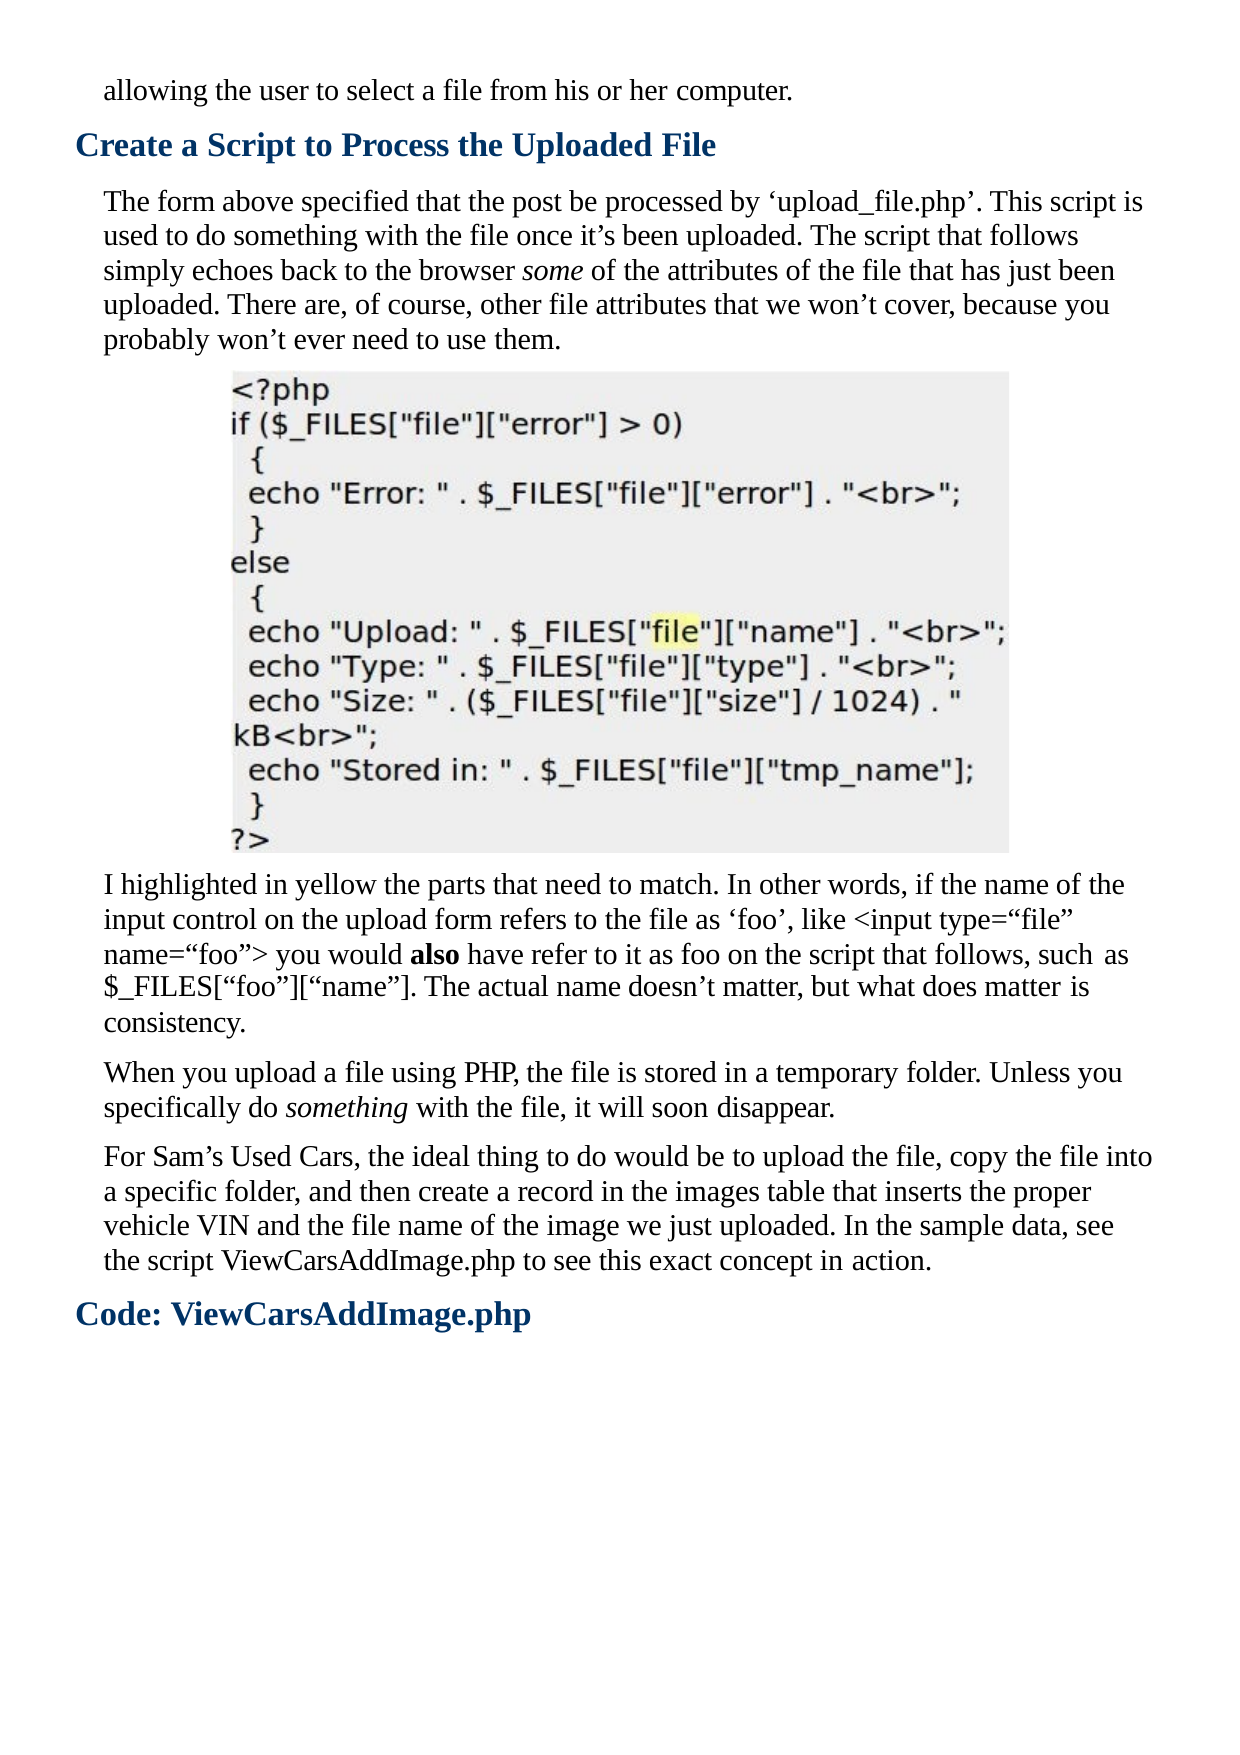

allowing the user to select a file from his or her computer.
Create a Script to Process the Uploaded File
The form above specified that the post be processed by ‘upload_file.php’. This script is  used to do something with the file once it’s been uploaded. The script that follows  simply echoes back to the browser some of the attributes of the file that has just been  uploaded. There are, of course, other file attributes that we won’t cover, because you  probably won’t ever need to use them.

I highlighted in yellow the parts that need to match. In other words, if the name of the  input control on the upload form refers to the file as ‘foo’, like <input type=“file”  name=“foo”> you would also have refer to it as foo on the script that follows, such as
$_FILES[“foo”][“name”]. The actual name doesn’t matter, but what does matter is
consistency.
When you upload a file using PHP, the file is stored in a temporary folder. Unless you  specifically do something with the file, it will soon disappear.
For Sam’s Used Cars, the ideal thing to do would be to upload the file, copy the file into  a specific folder, and then create a record in the images table that inserts the proper  vehicle VIN and the file name of the image we just uploaded. In the sample data, see  the script ViewCarsAddImage.php to see this exact concept in action.
Code: ViewCarsAddImage.php